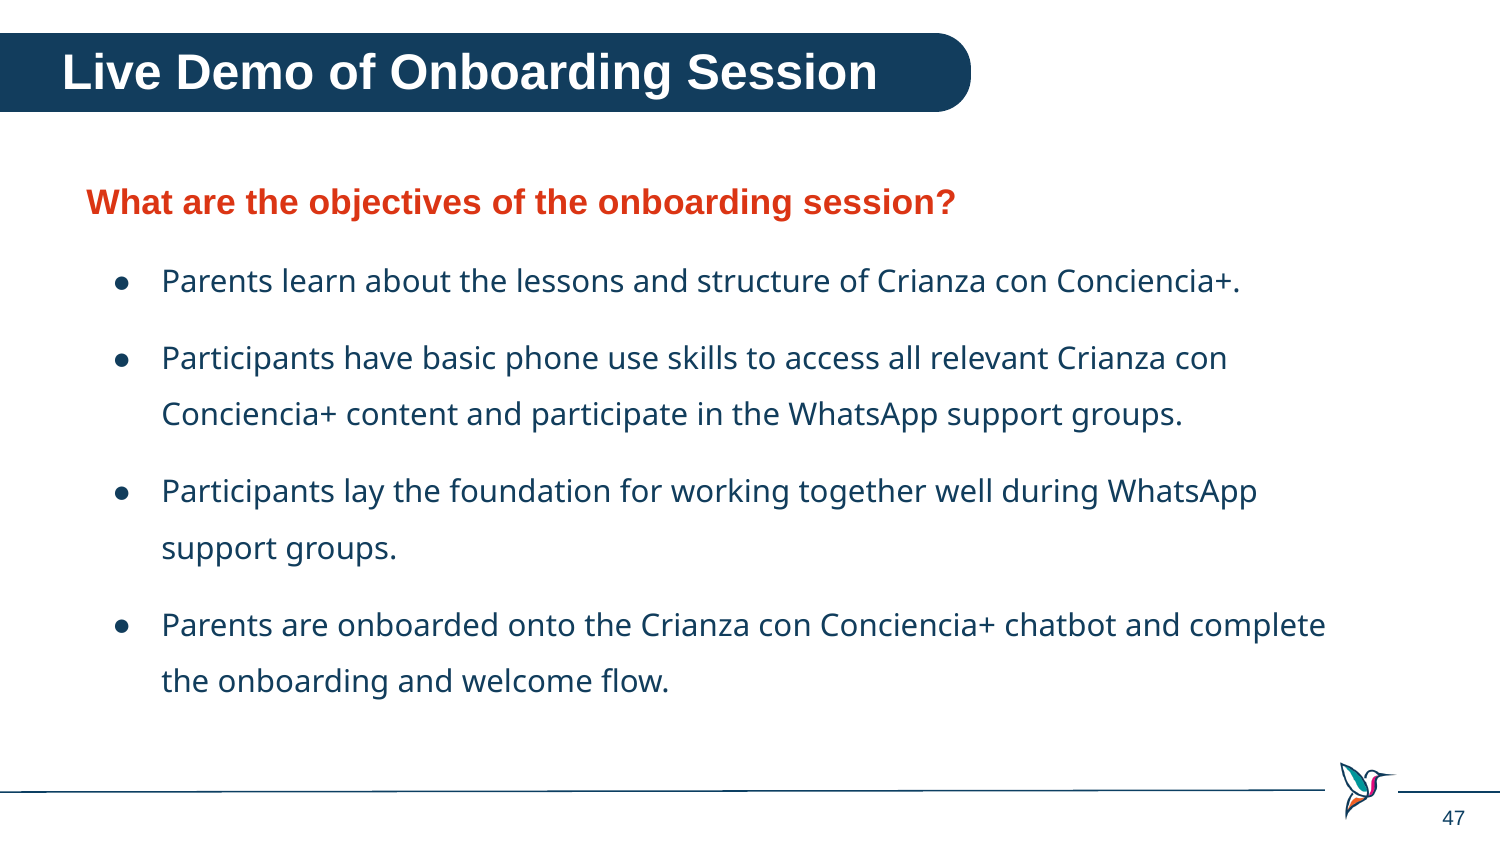

Live Demo of Onboarding Session
What are the objectives of the onboarding session?
Parents learn about the lessons and structure of Crianza con Conciencia+.
Participants have basic phone use skills to access all relevant Crianza con Conciencia+ content and participate in the WhatsApp support groups.
Participants lay the foundation for working together well during WhatsApp support groups.
Parents are onboarded onto the Crianza con Conciencia+ chatbot and complete the onboarding and welcome flow.